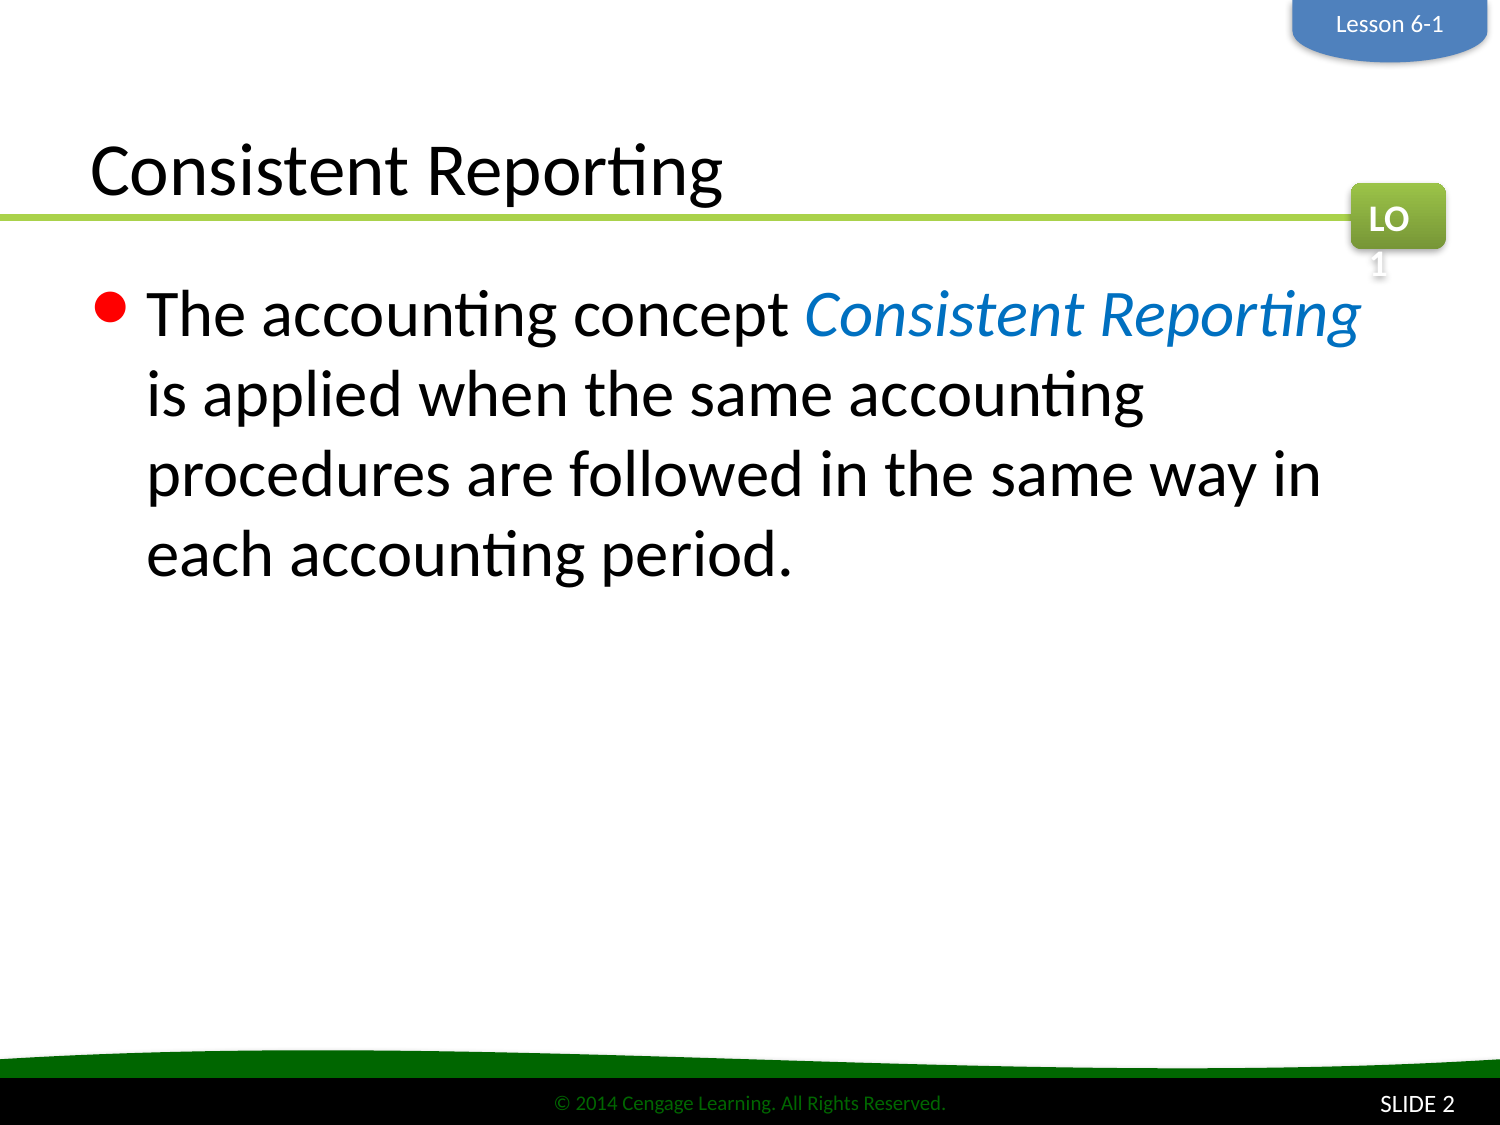

Lesson 6-1

# Consistent Reporting
LO1
The accounting concept Consistent Reporting is applied when the same accounting procedures are followed in the same way in each accounting period.
SLIDE 2